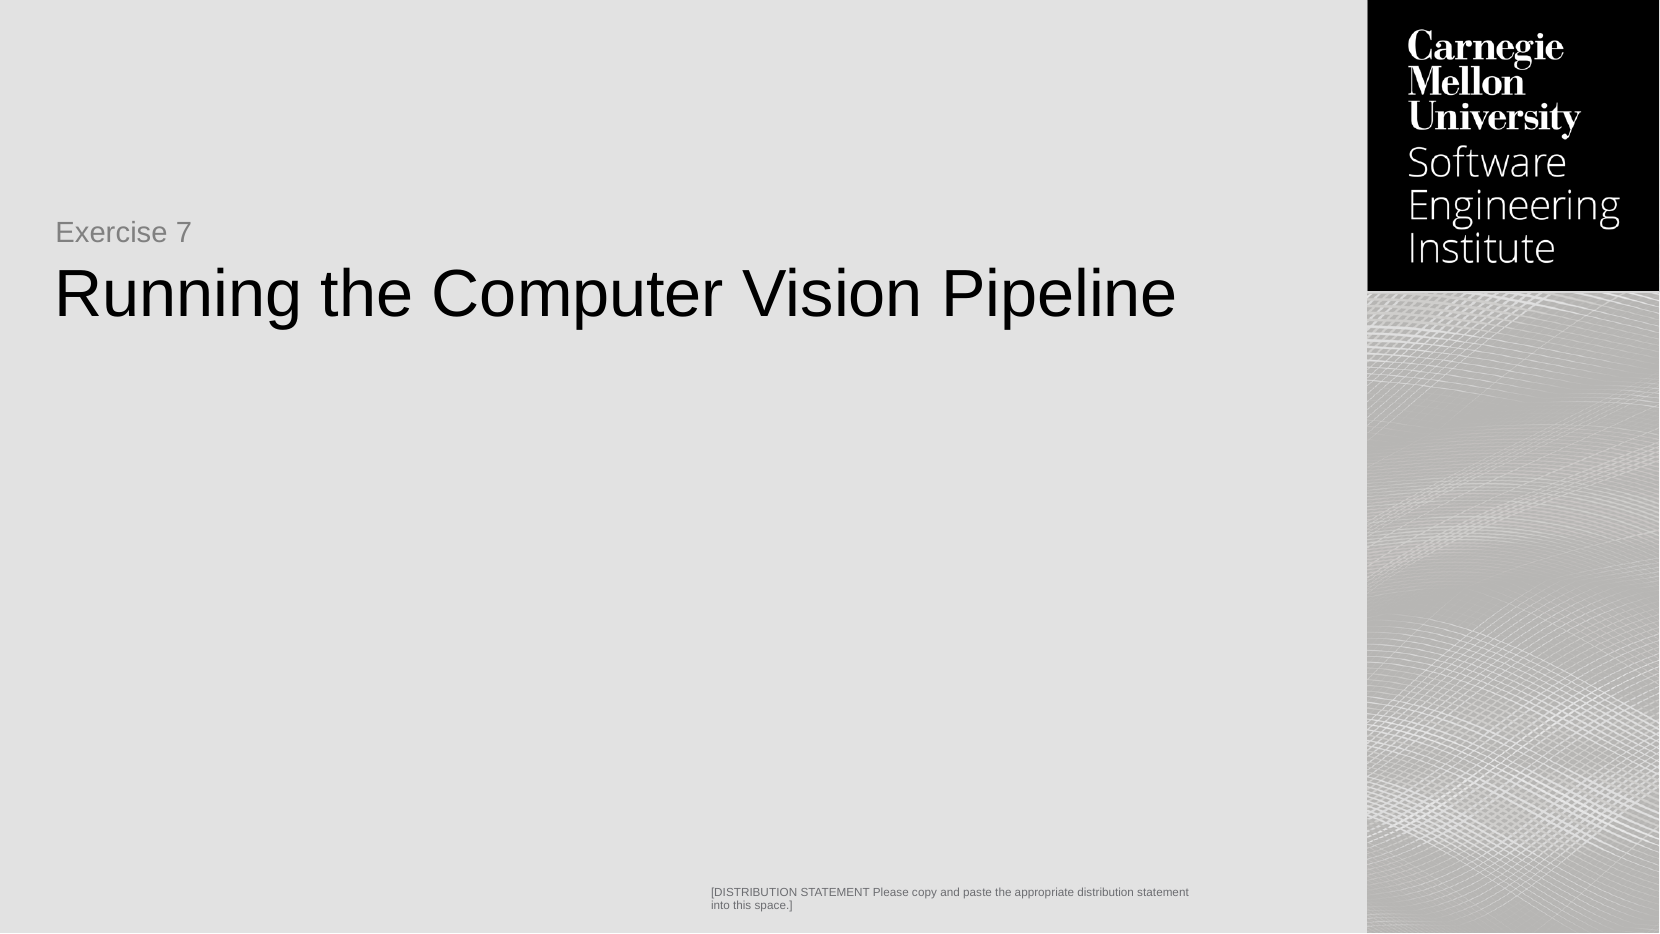

Exercise 7
# Running the Computer Vision Pipeline